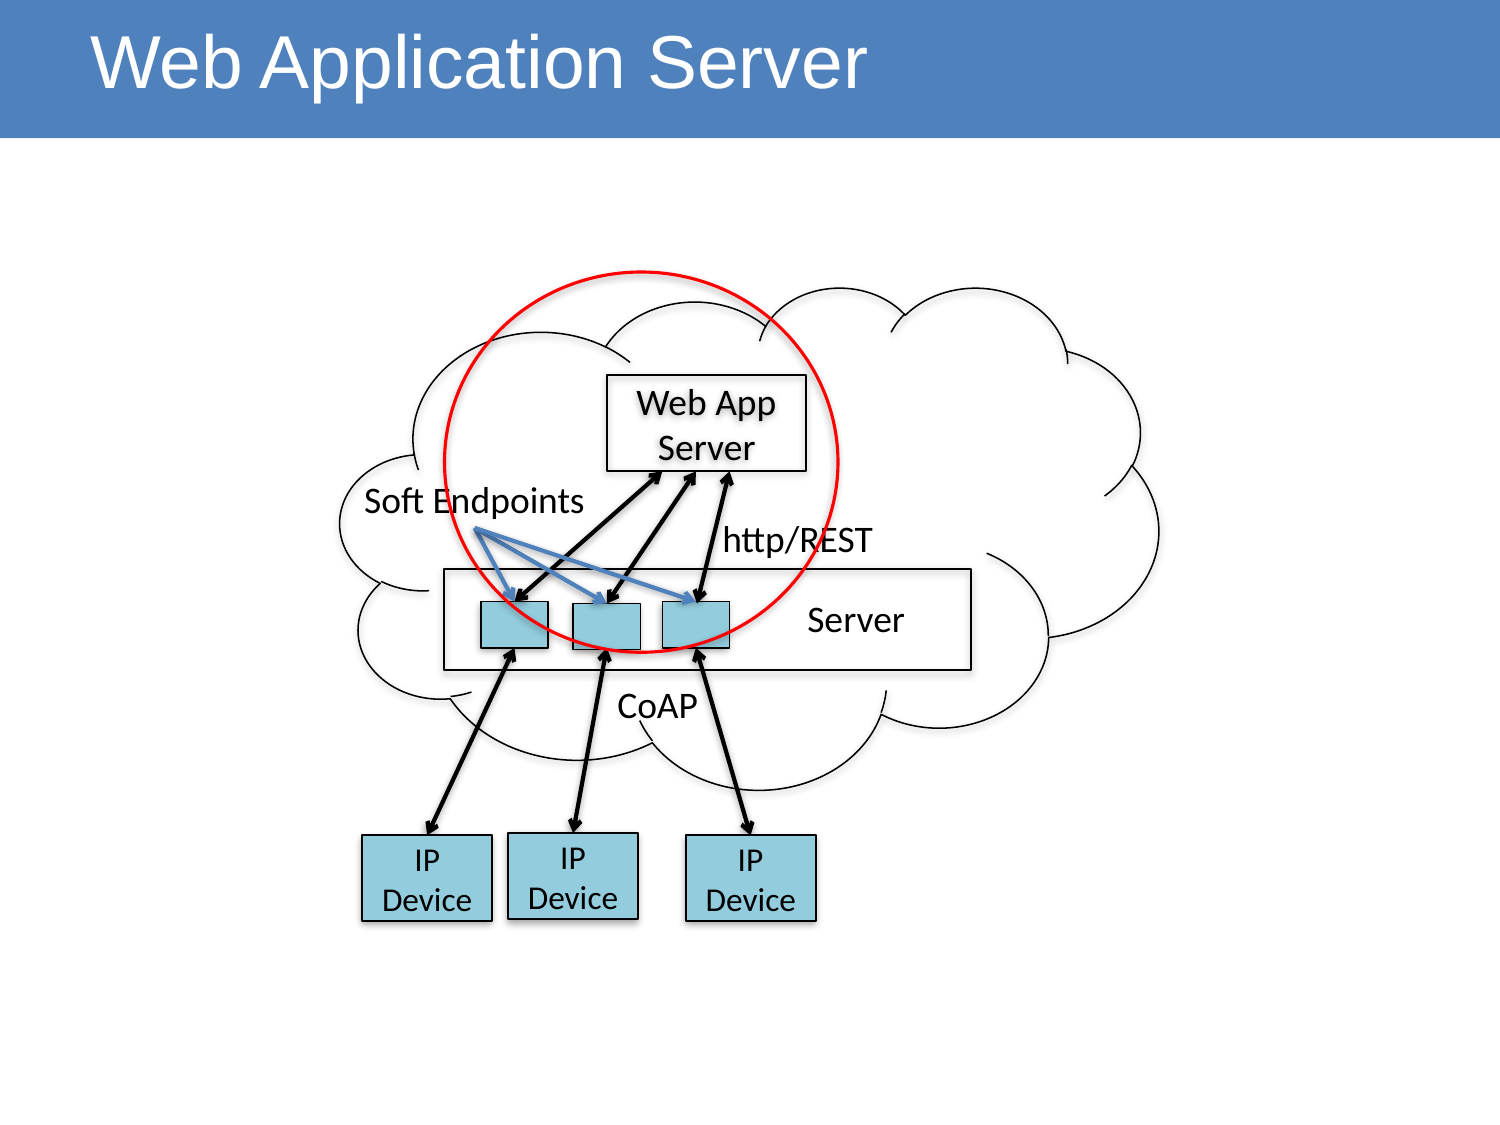

# Web Application Server

Web App Server
Soft Endpoints
http/REST

Server

CoAP
IP Device
IP Device
IP Device